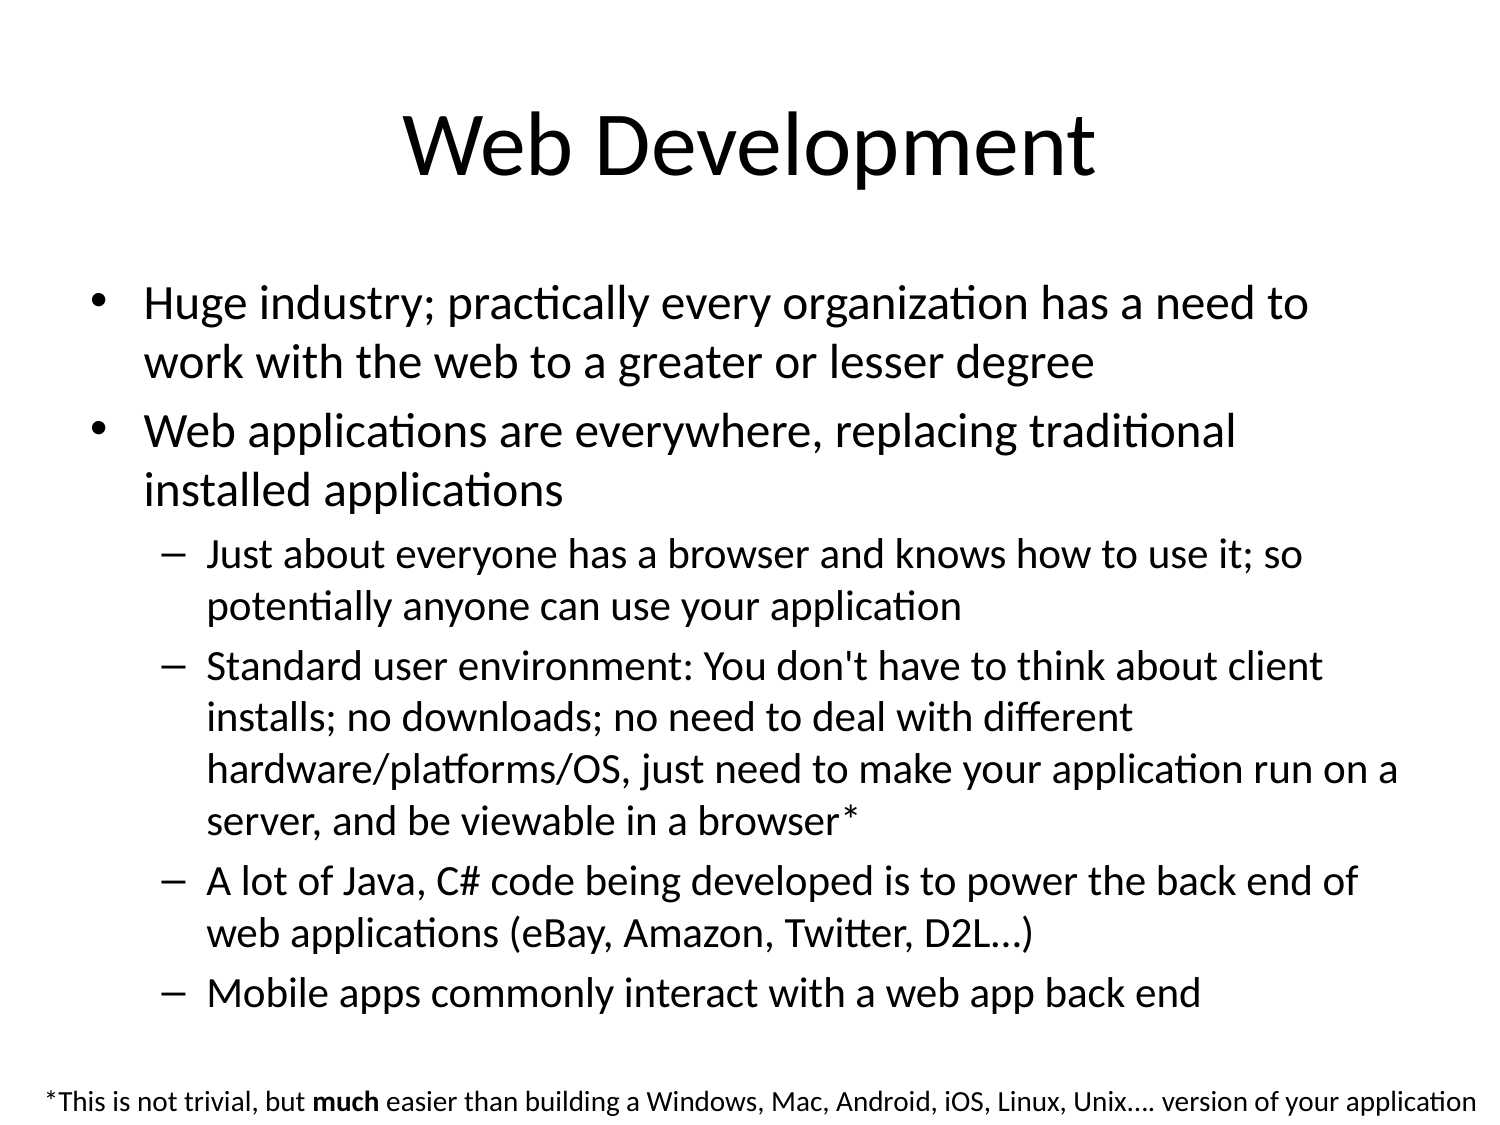

# Web Development
Huge industry; practically every organization has a need to work with the web to a greater or lesser degree
Web applications are everywhere, replacing traditional installed applications
Just about everyone has a browser and knows how to use it; so potentially anyone can use your application
Standard user environment: You don't have to think about client installs; no downloads; no need to deal with different hardware/platforms/OS, just need to make your application run on a server, and be viewable in a browser*
A lot of Java, C# code being developed is to power the back end of web applications (eBay, Amazon, Twitter, D2L…)
Mobile apps commonly interact with a web app back end

*This is not trivial, but much easier than building a Windows, Mac, Android, iOS, Linux, Unix…. version of your application